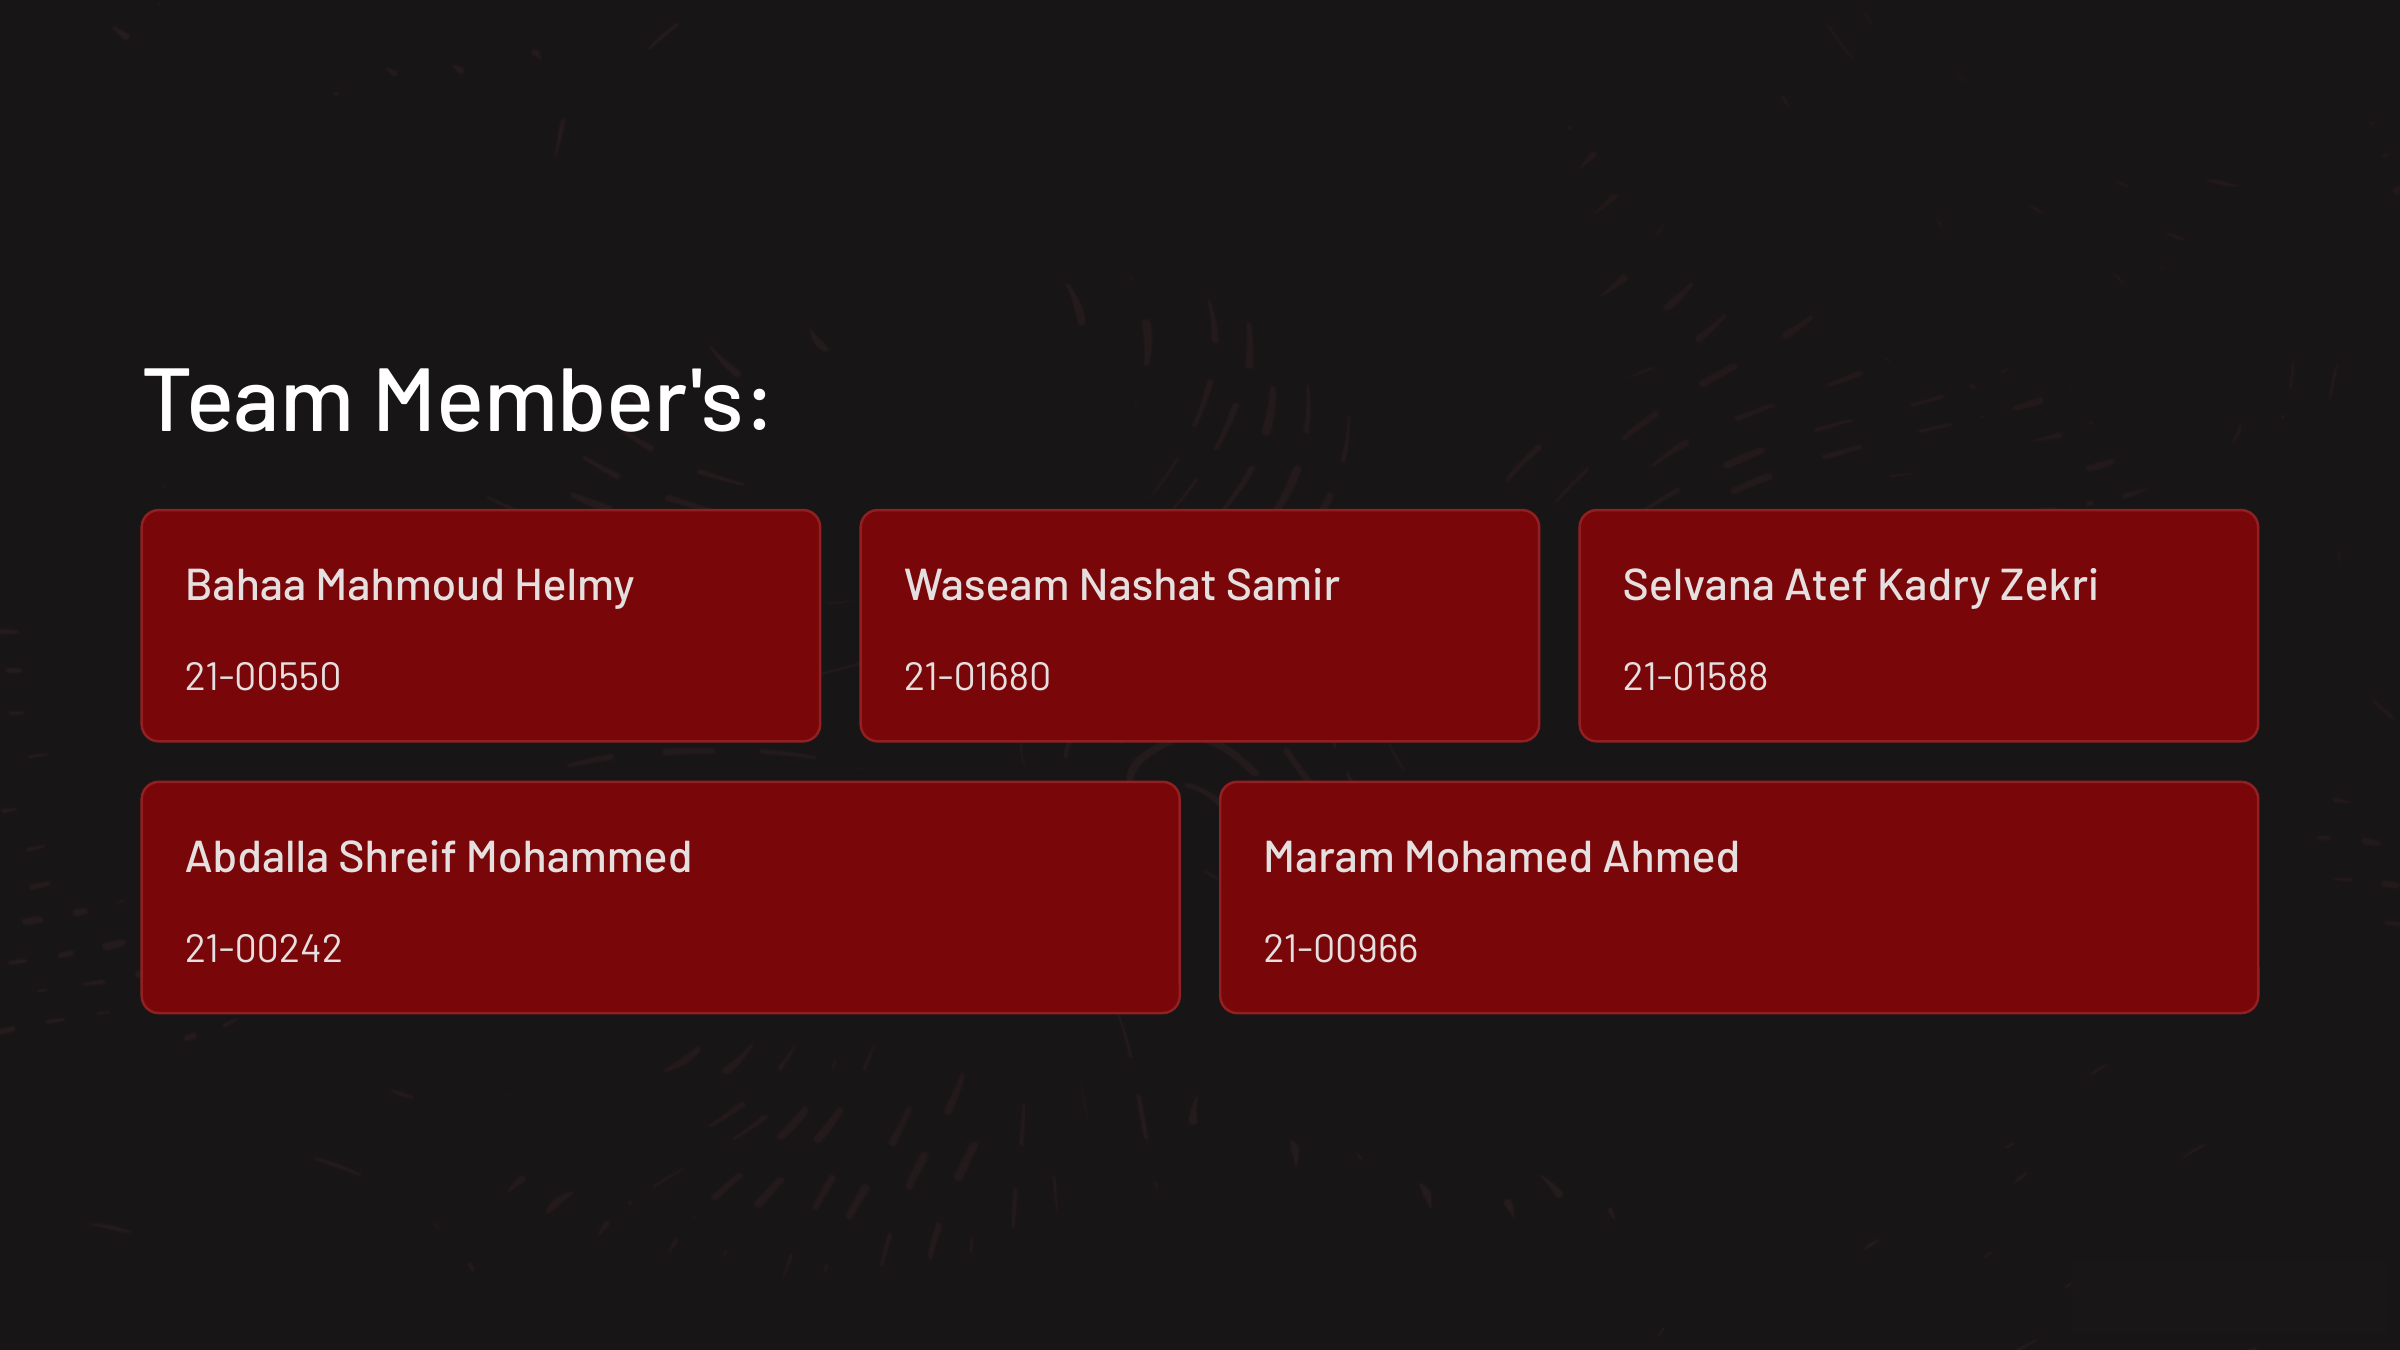

Team Member's:

Bahaa Mahmoud Helmy
Waseam Nashat Samir
Selvana Atef Kadry Zekri
21-00550
21-01680
21-01588

Abdalla Shreif Mohammed
Maram Mohamed Ahmed
21-00242
21-00966